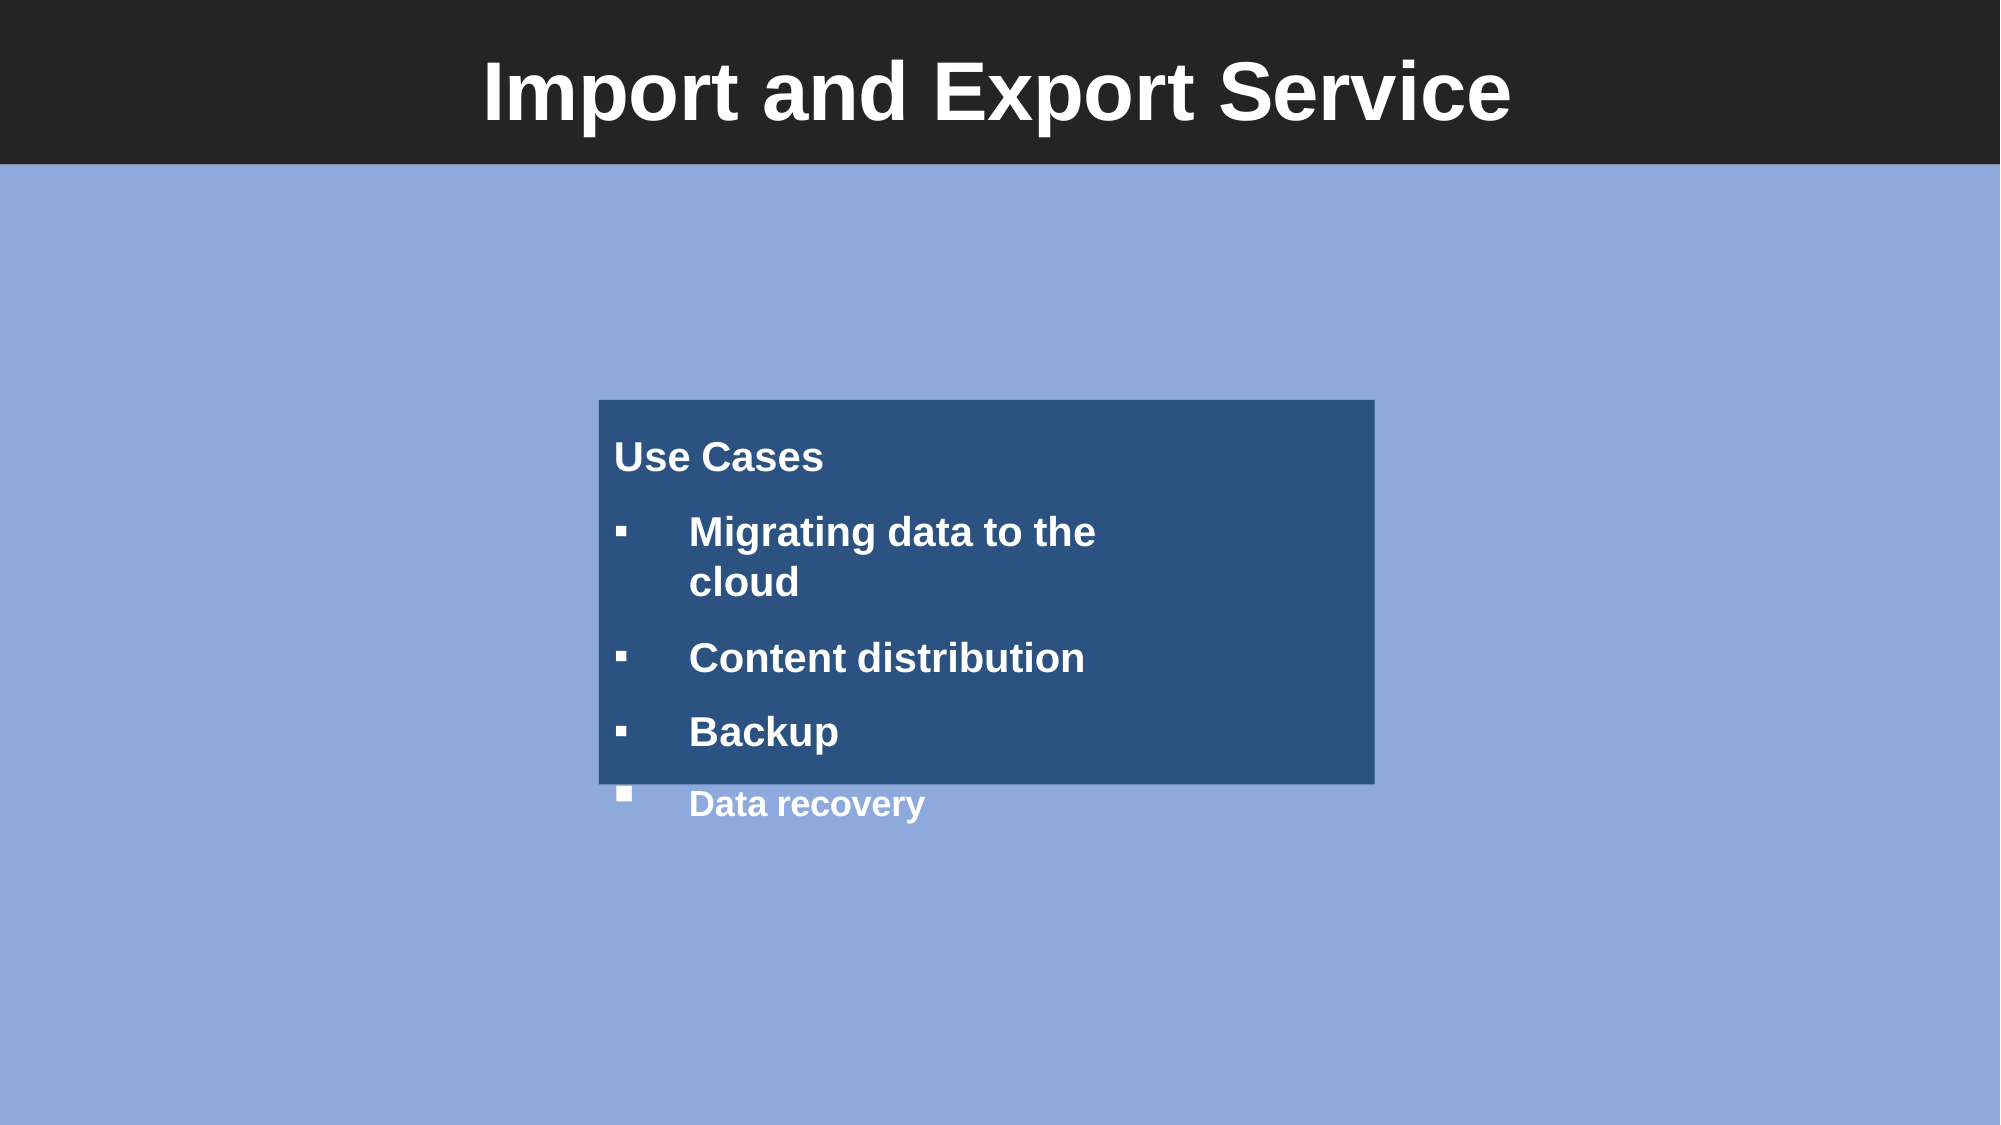

# Import and Export Service

Use Cases
Migrating data to the cloud
Content distribution
Backup
Data recovery